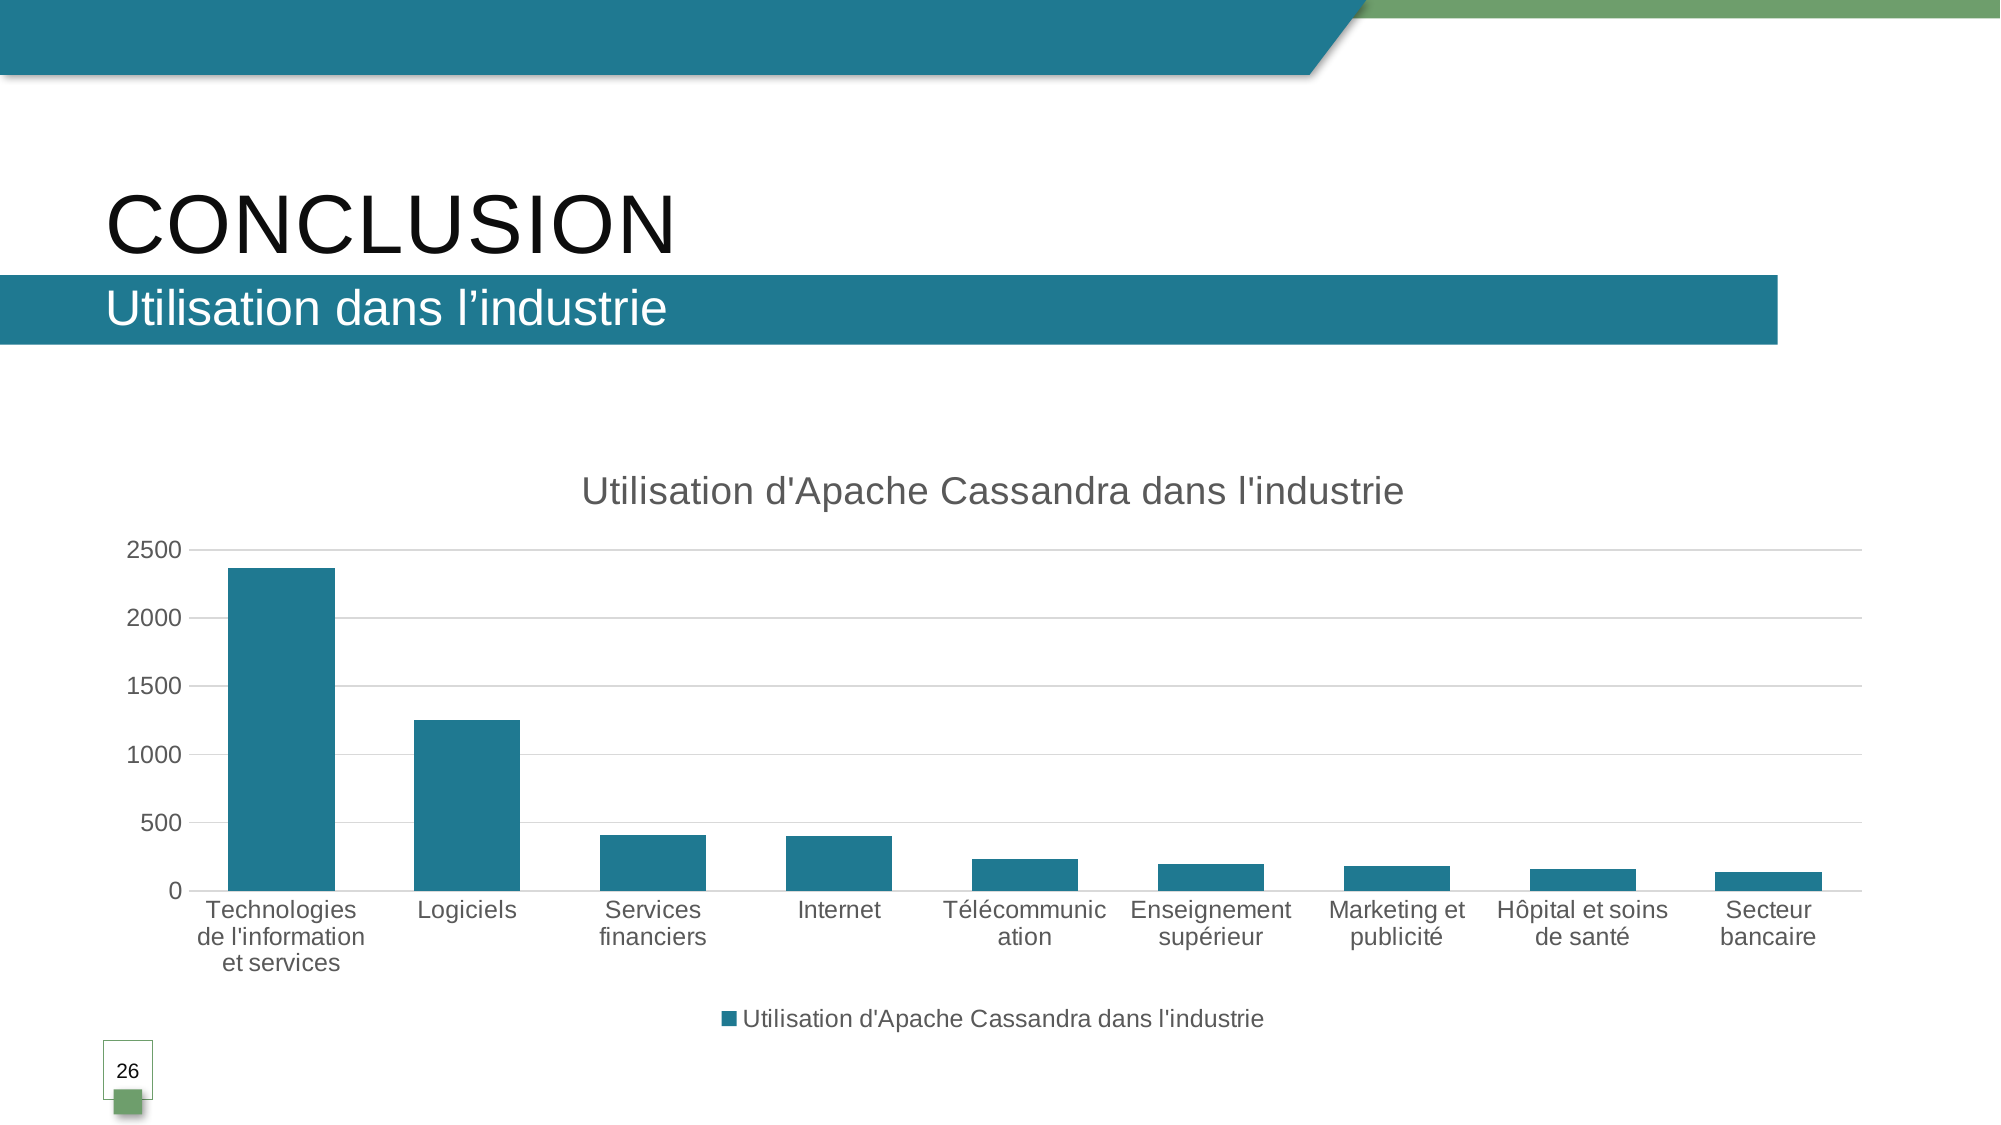

# Conclusion
Utilisation dans l’industrie

### Chart:

| Category | Utilisation d'Apache Cassandra dans l'industrie |
|---|---|
| Technologies de l'information et services | 2370.0 |
| Logiciels | 1255.0 |
| Services financiers | 412.0 |
| Internet | 402.0 |
| Télécommunication | 230.0 |
| Enseignement supérieur | 199.0 |
| Marketing et publicité | 182.0 |
| Hôpital et soins de santé | 164.0 |
| Secteur bancaire | 137.0 |
26